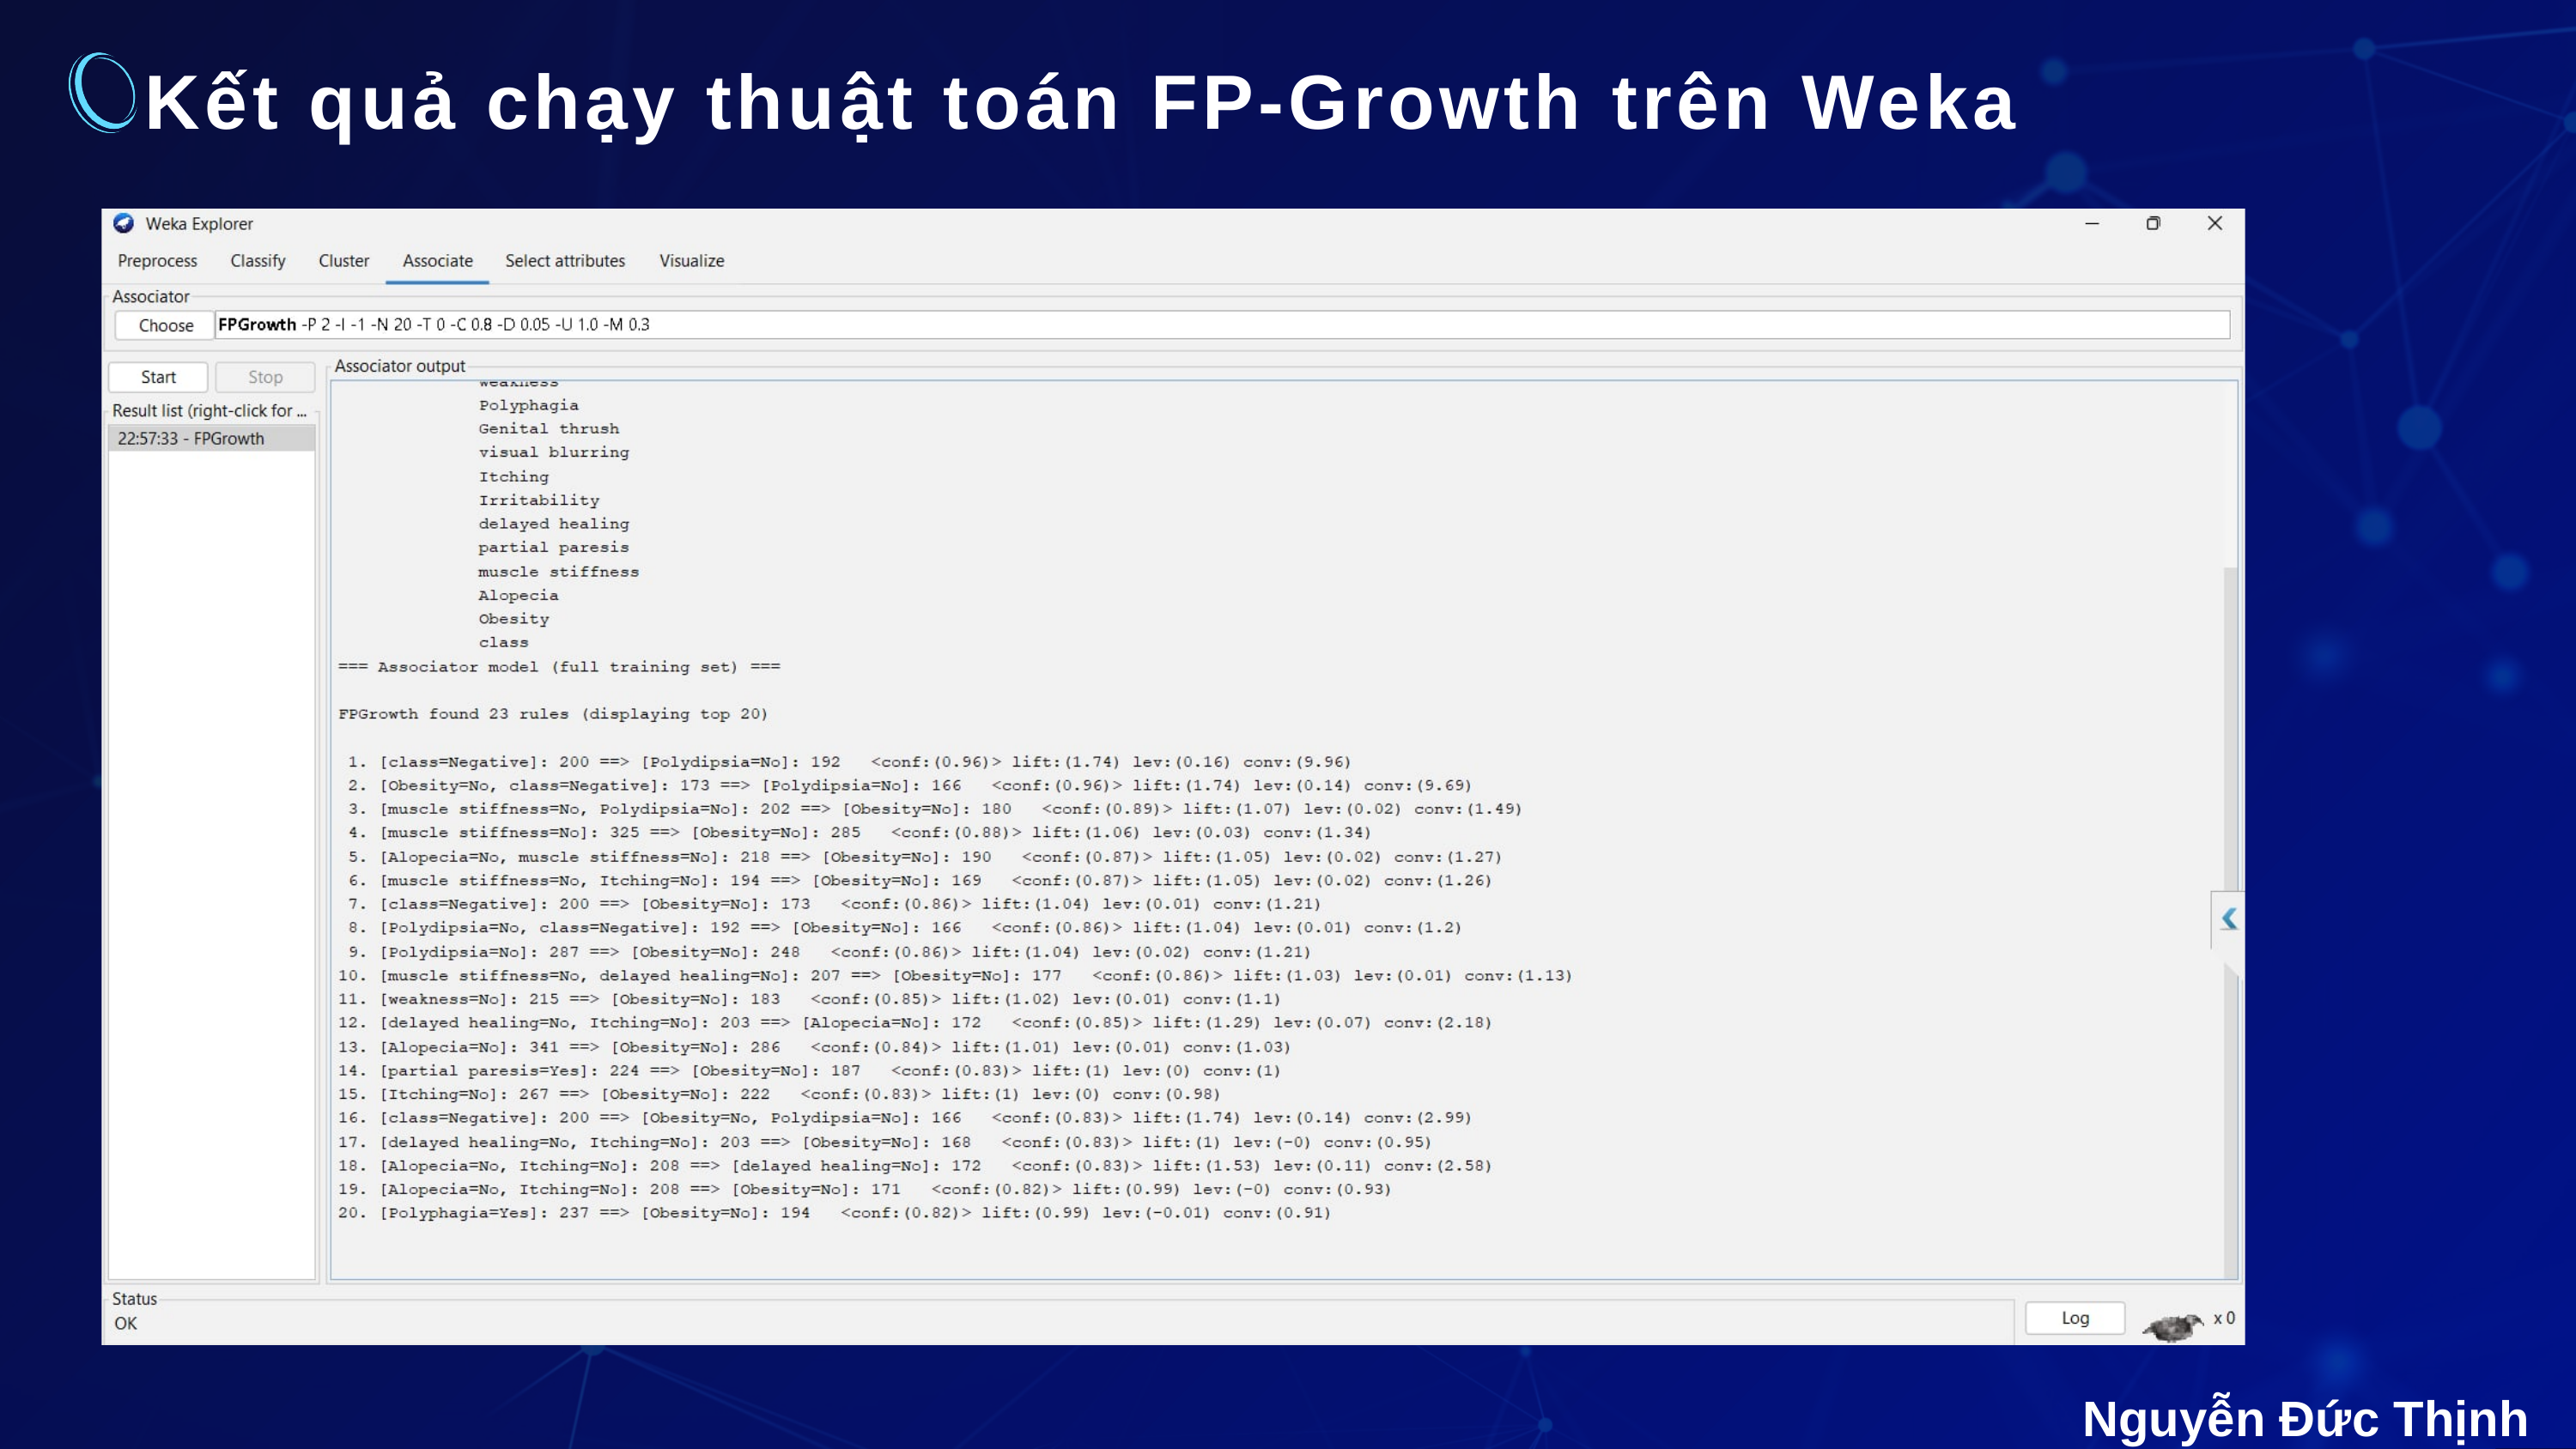

Kết quả chạy thuật toán FP-Growth trên Weka

Nguyễn Đức Thịnh